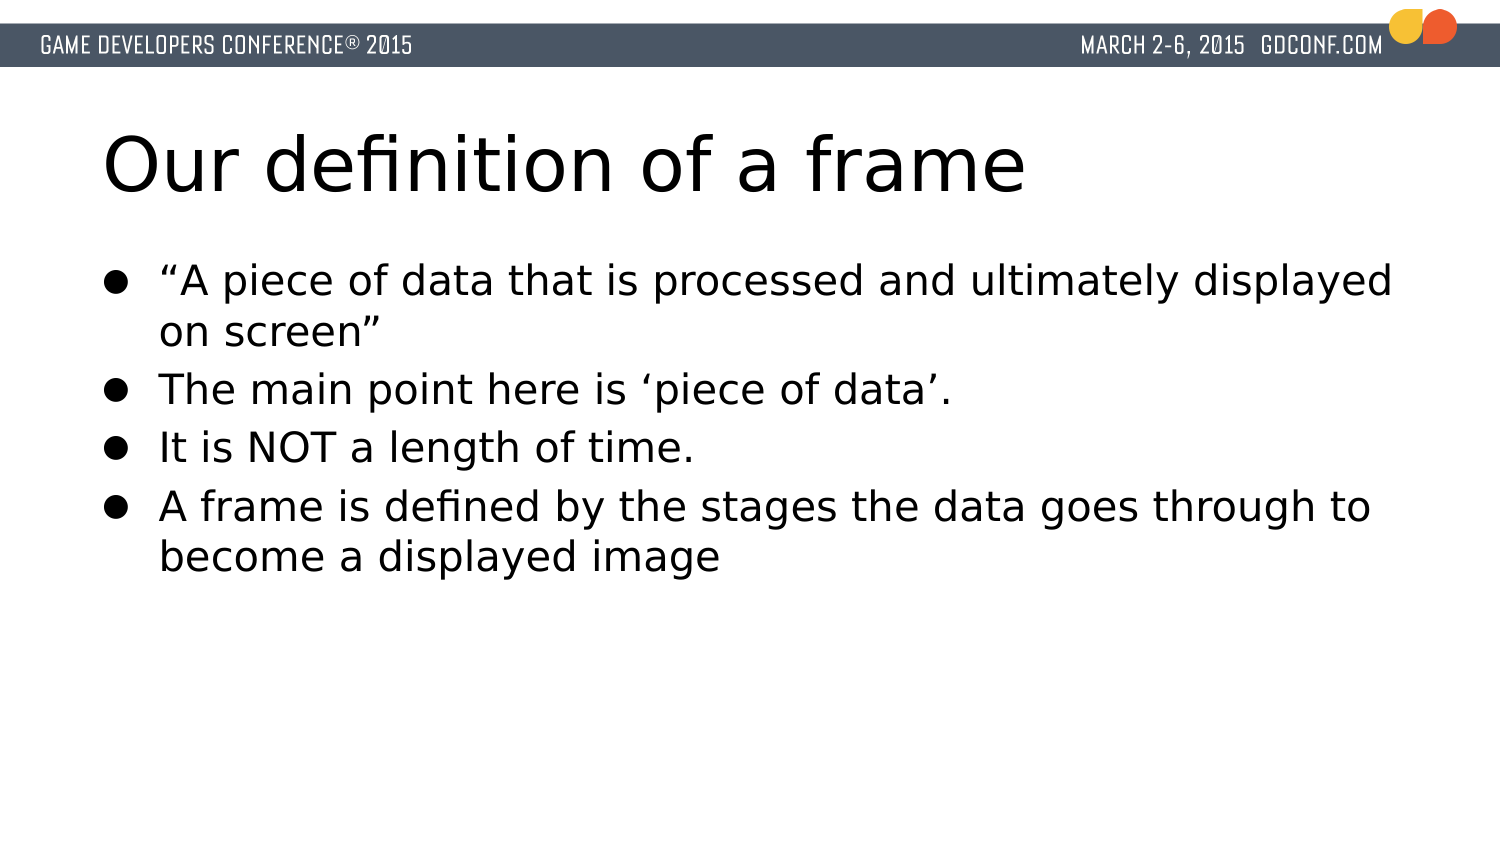

# Our definition of a frame
“A piece of data that is processed and ultimately displayed on screen”
The main point here is ‘piece of data’.
It is NOT a length of time.
A frame is defined by the stages the data goes through to become a displayed image